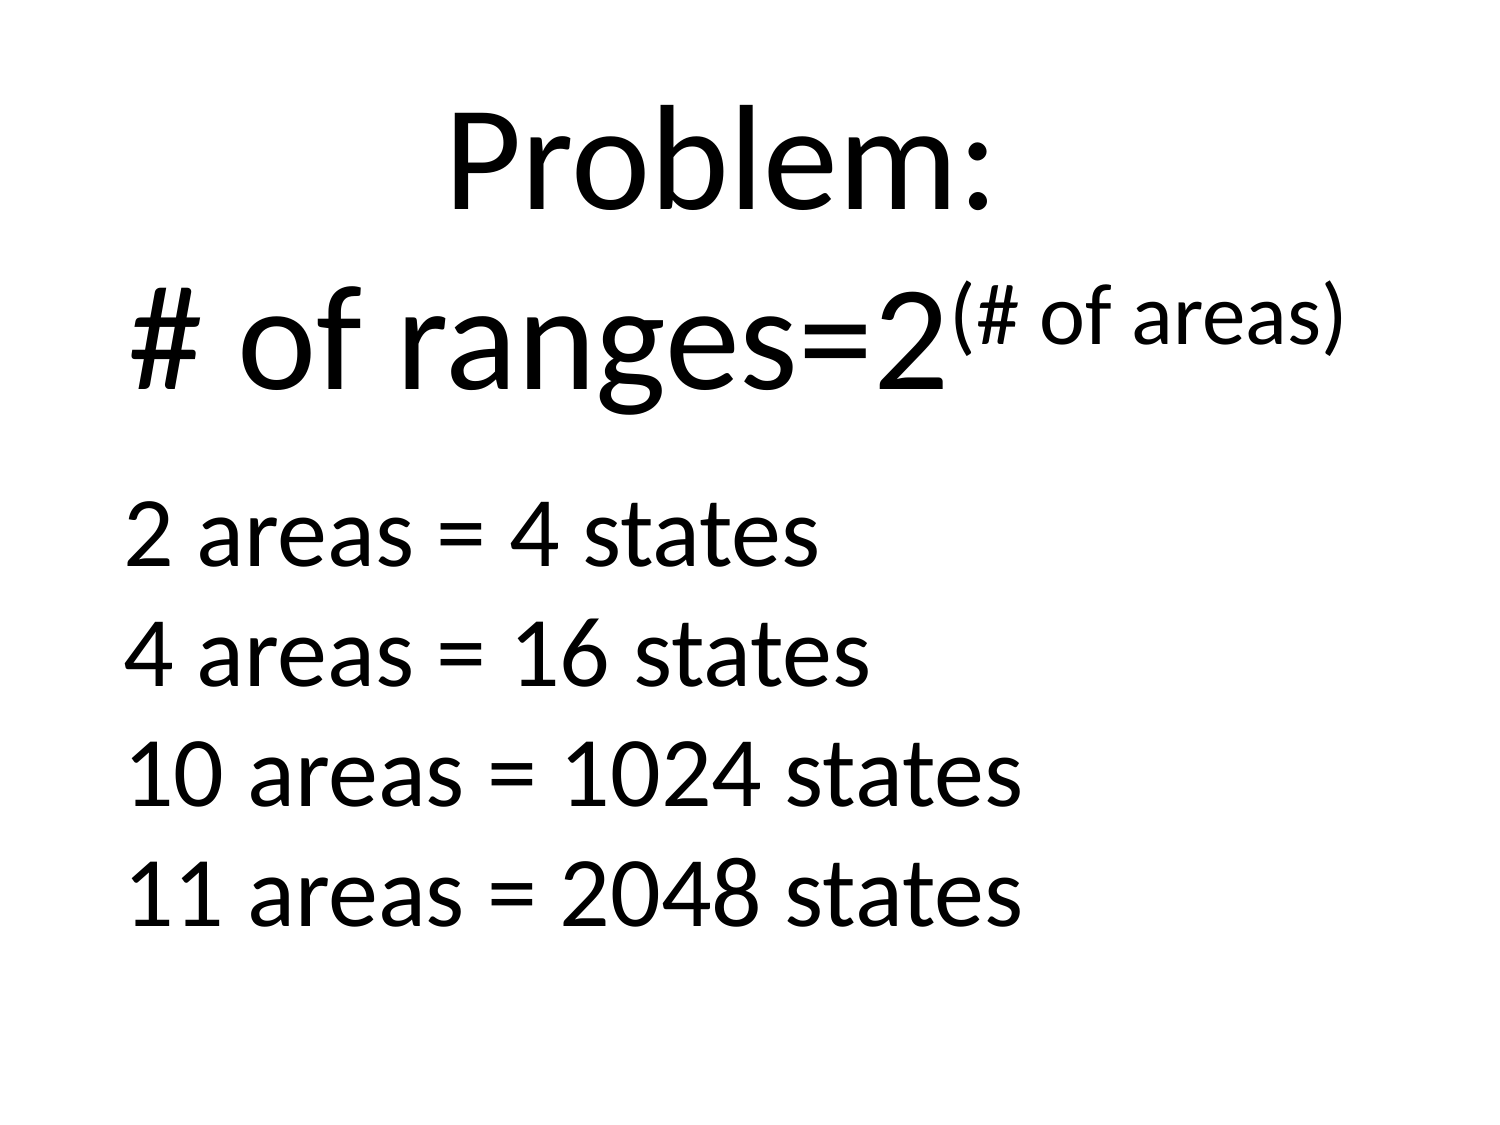

Problem:
# of ranges=2(# of areas)
2 areas = 4 states
4 areas = 16 states
10 areas = 1024 states
11 areas = 2048 states